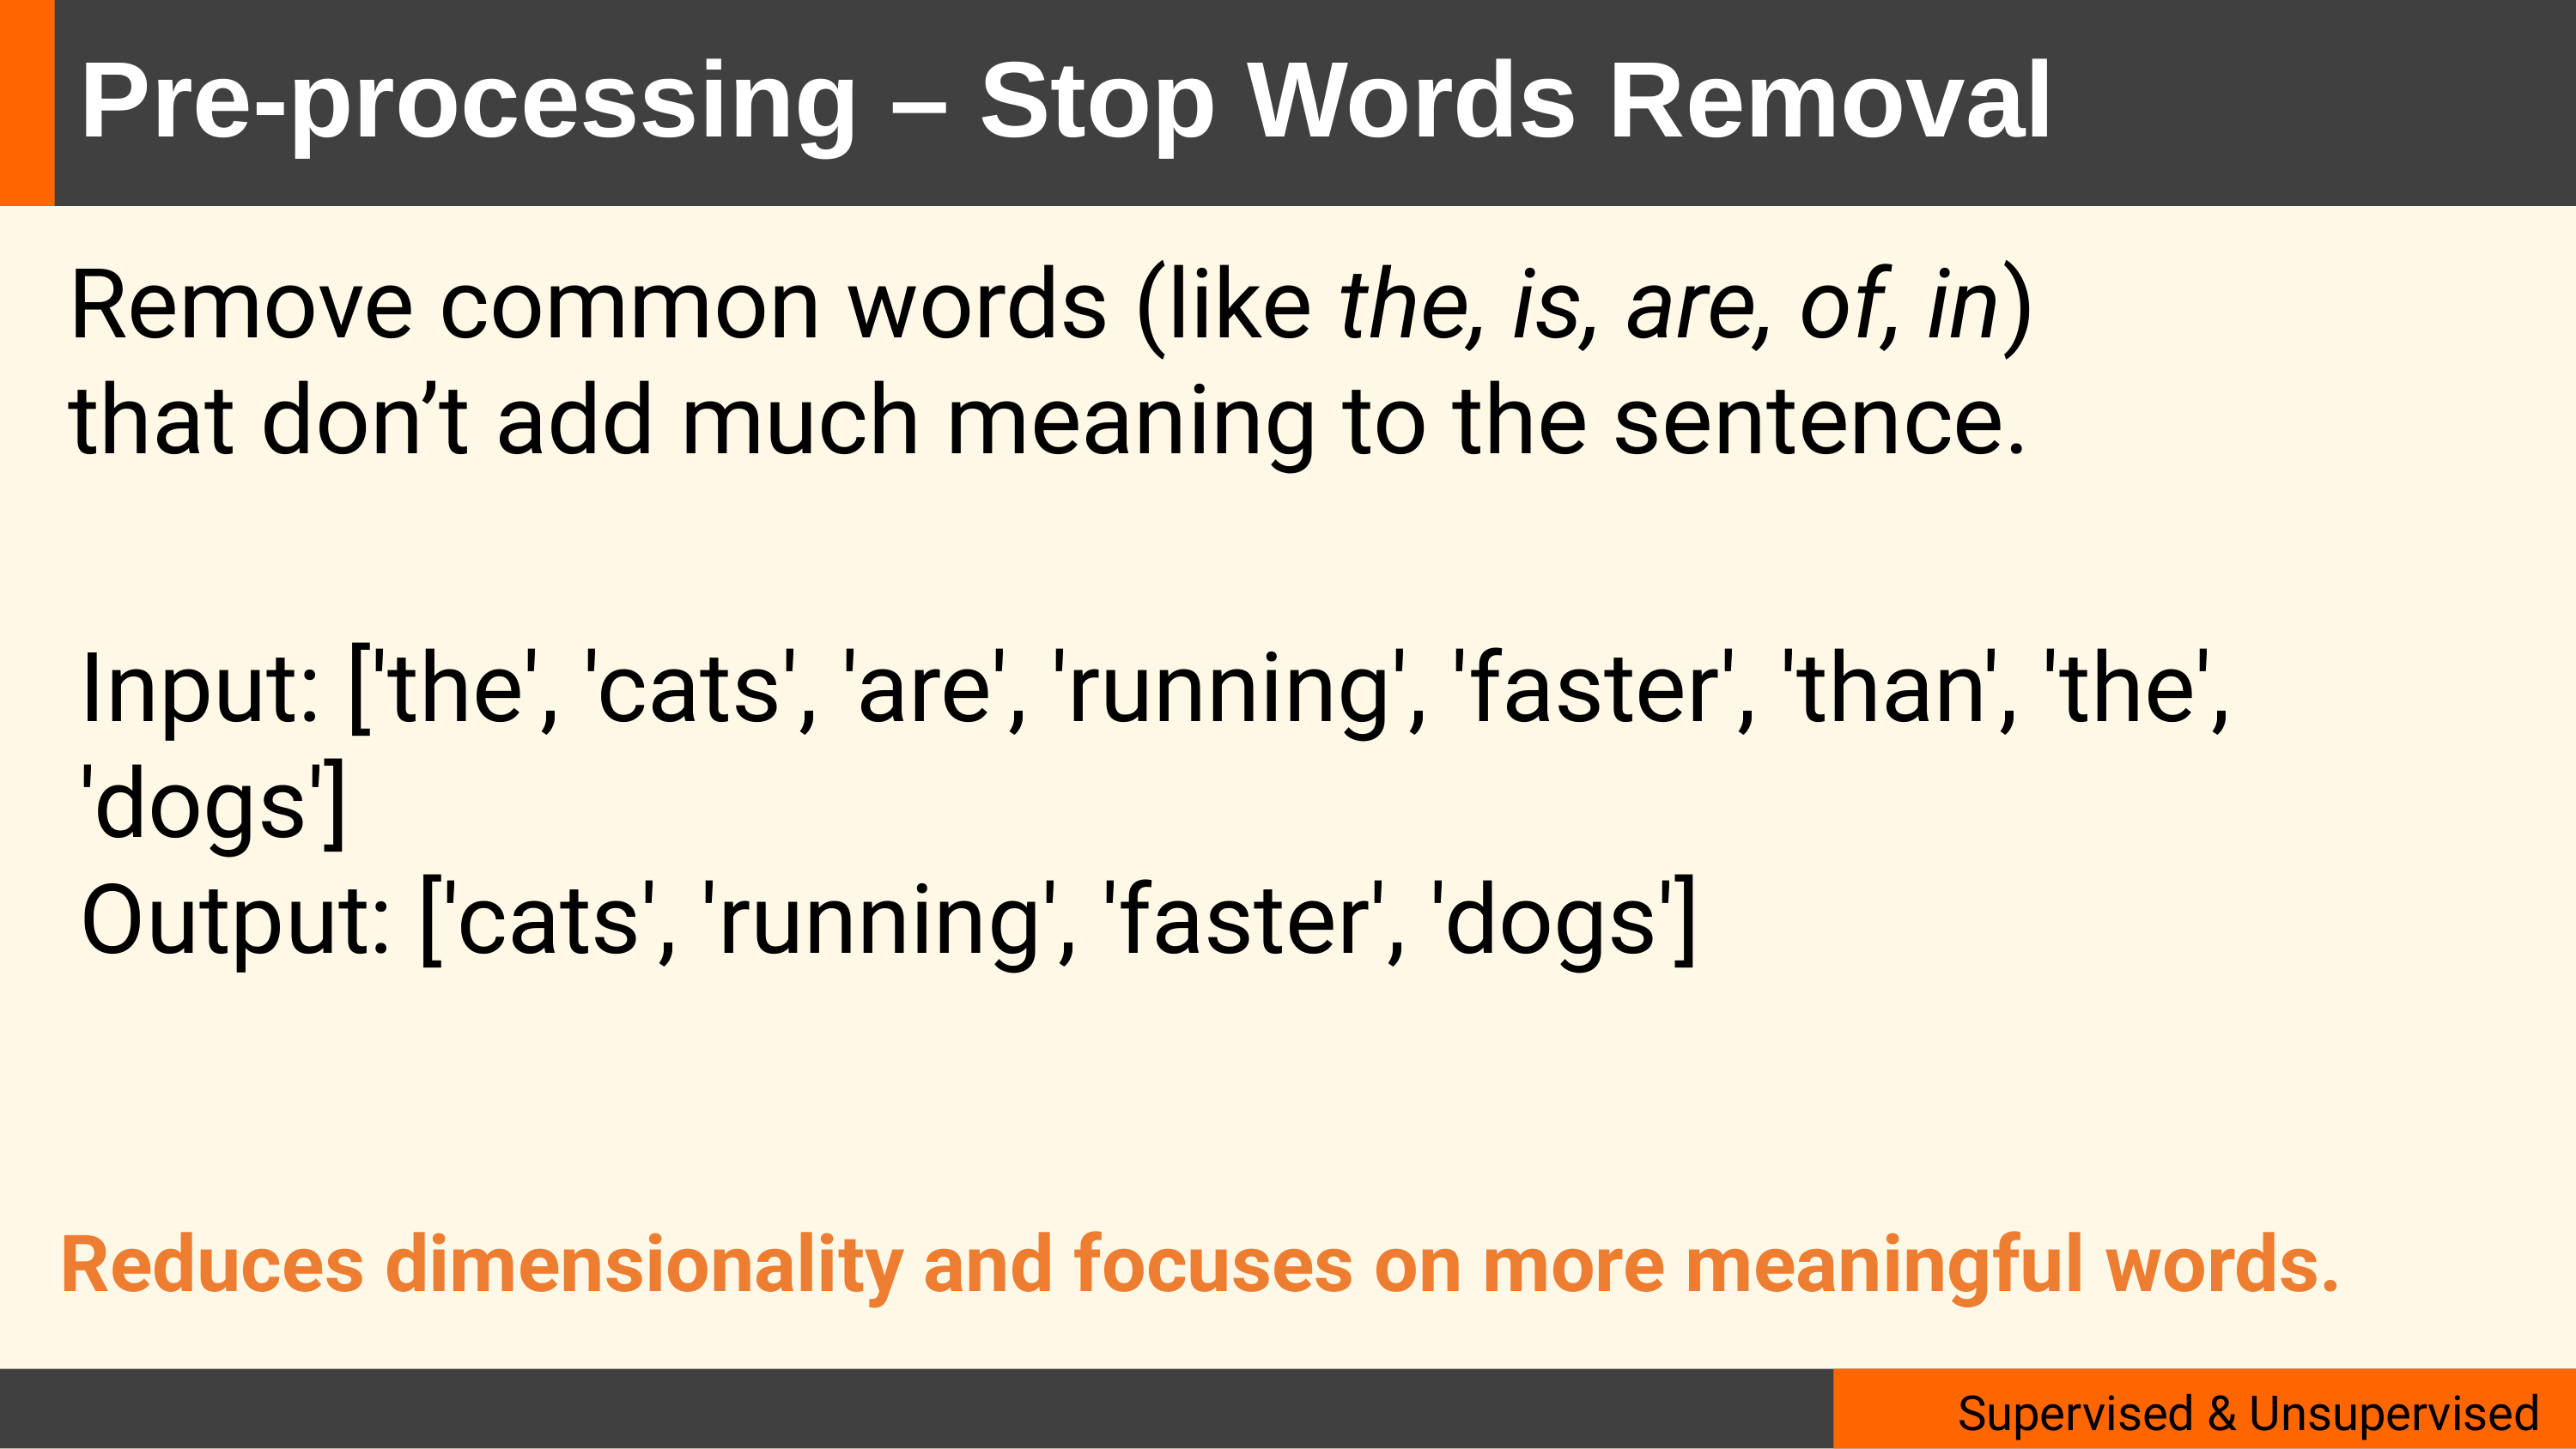

Pre-processing – Stop Words Removal
Remove common words (like the, is, are, of, in) that don’t add much meaning to the sentence.
Input: ['the', 'cats', 'are', 'running', 'faster', 'than', 'the', 'dogs']
Output: ['cats', 'running', 'faster', 'dogs']
Reduces dimensionality and focuses on more meaningful words.
Supervised & Unsupervised